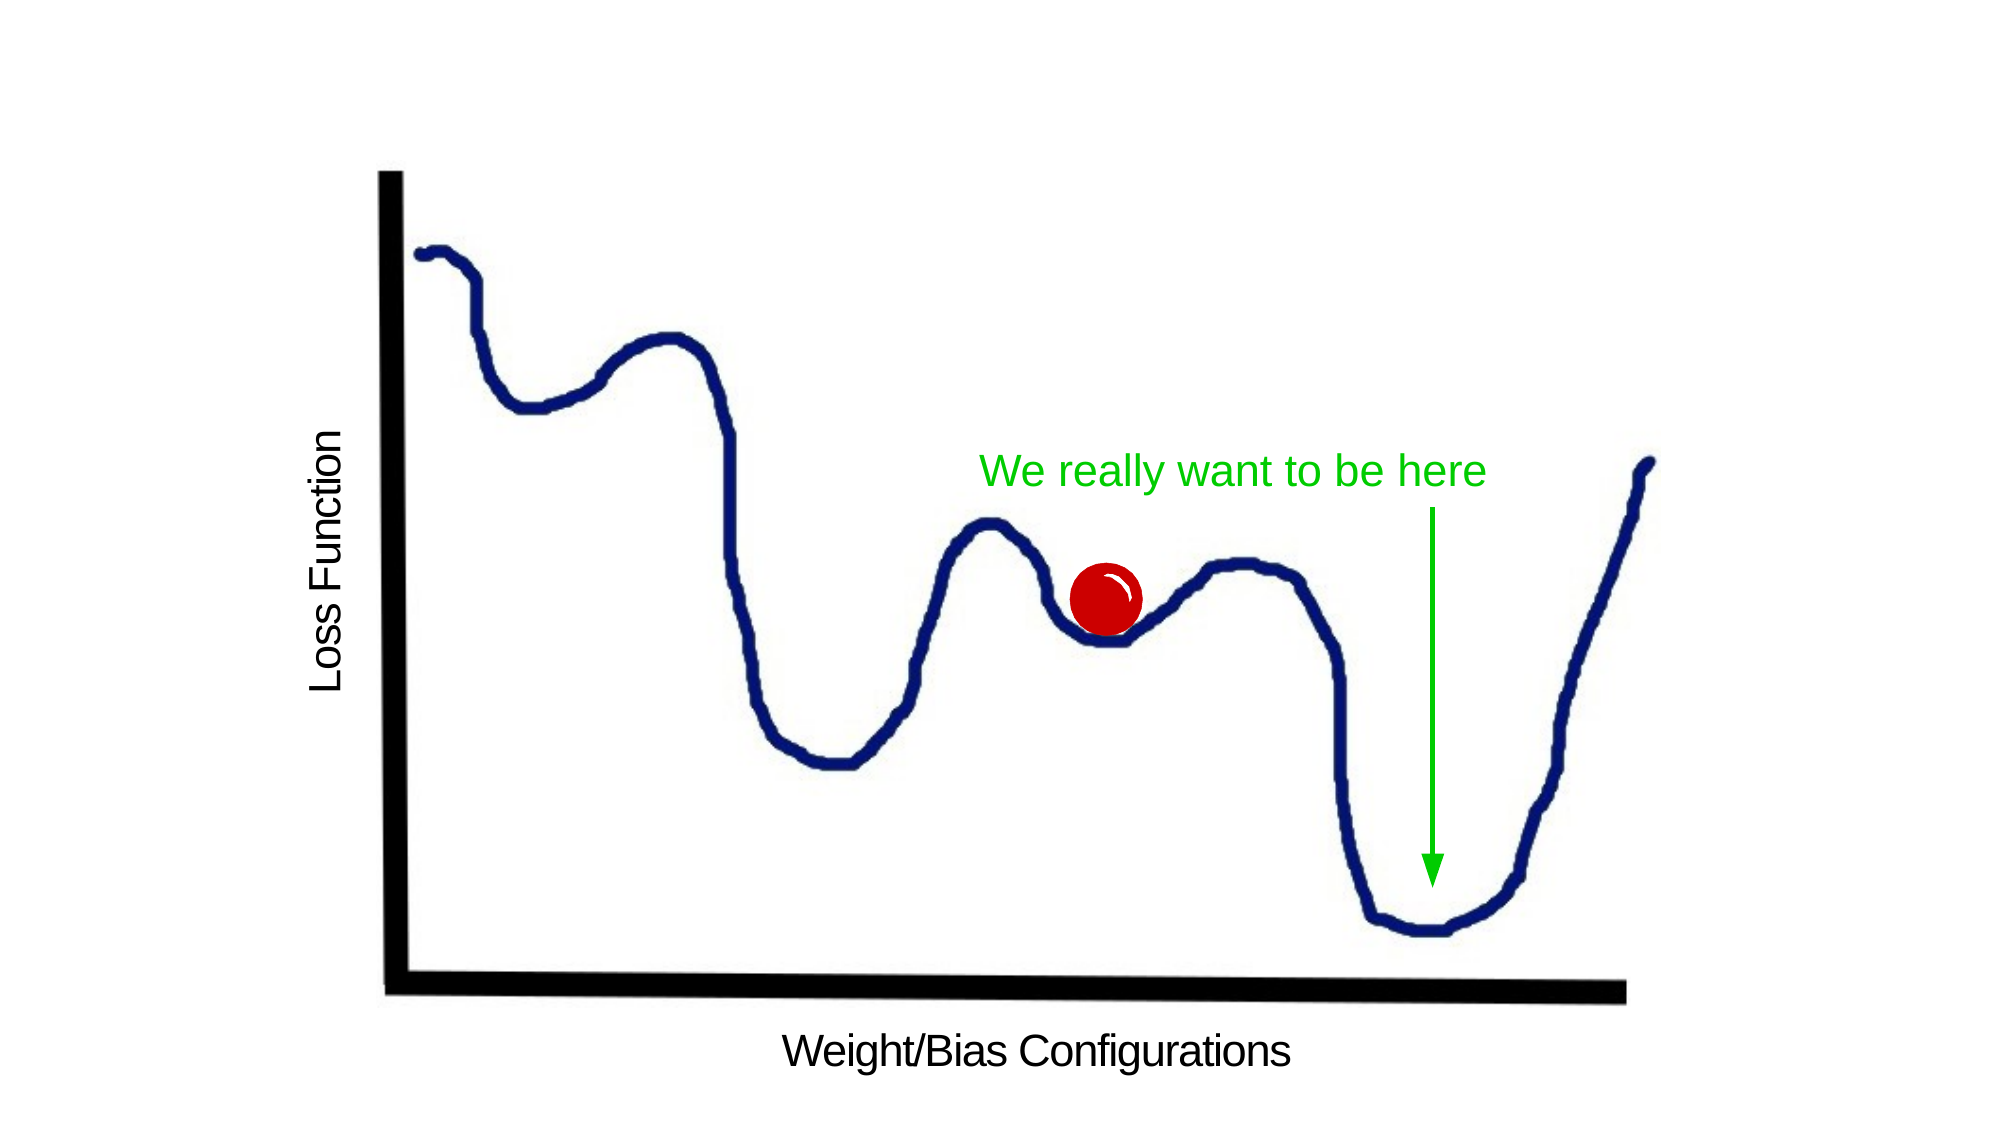

Loss Function
We really want to be here

Weight/Bias Configurations